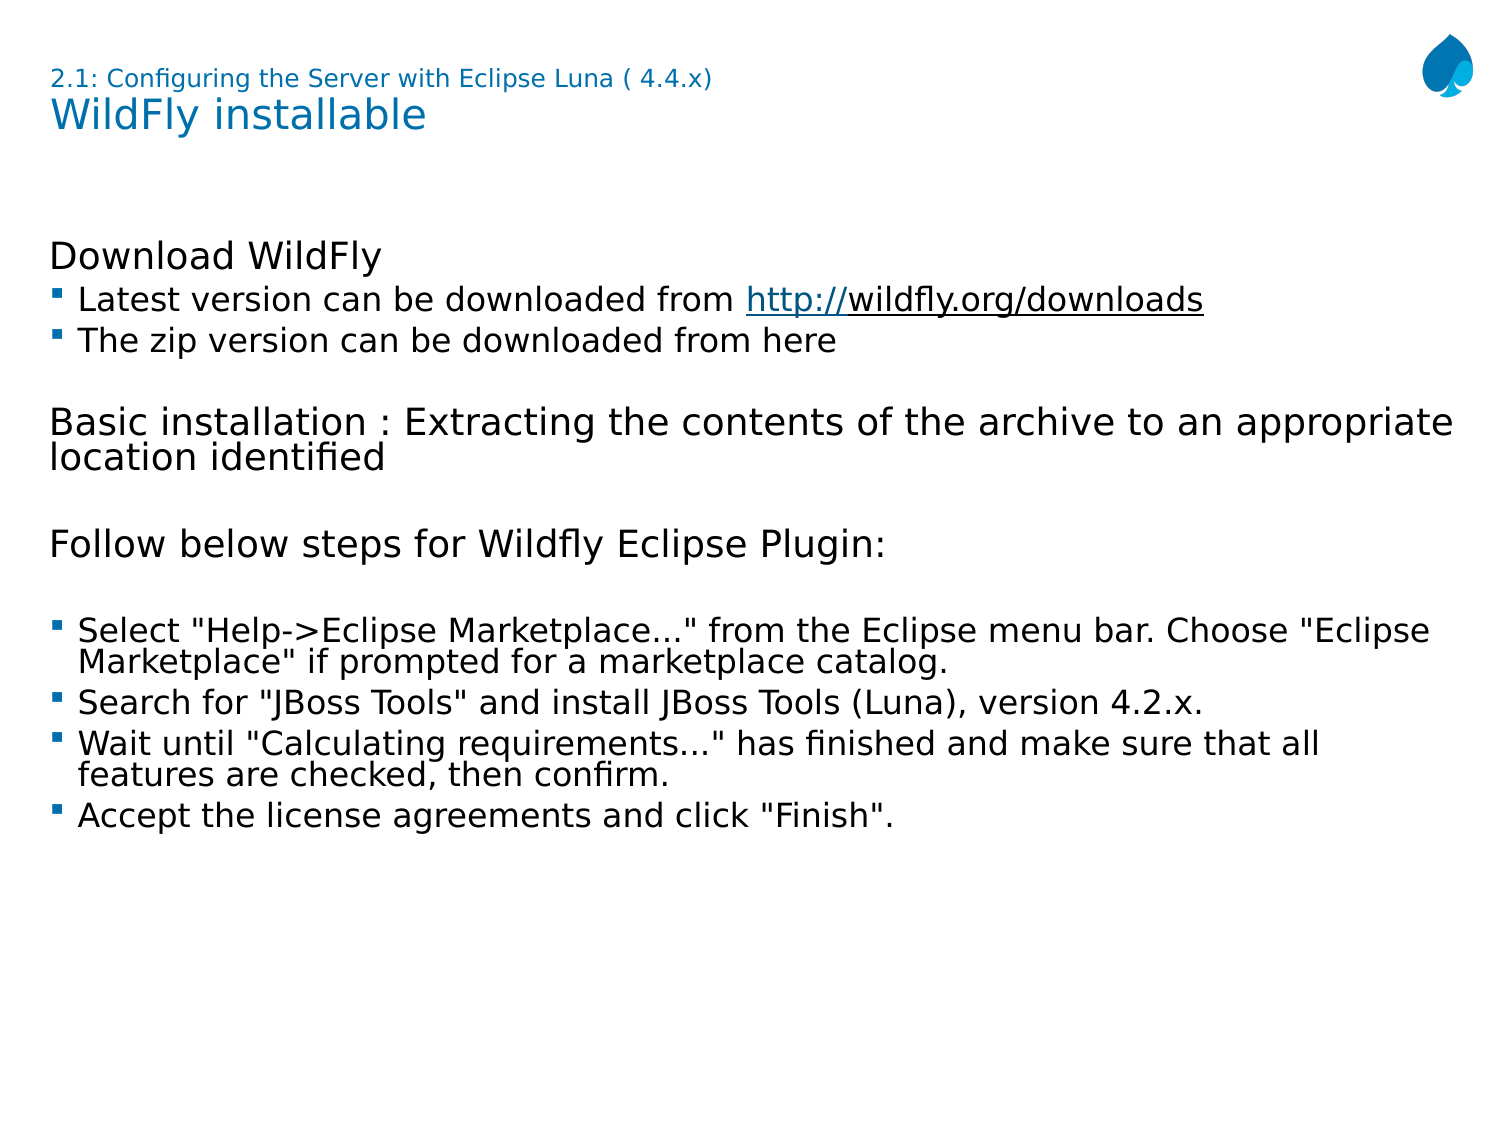

# 2.1: Configuring the Server with Eclipse Luna ( 4.4.x) WildFly installable
Download WildFly
Latest version can be downloaded from http://wildfly.org/downloads
The zip version can be downloaded from here

Basic installation : Extracting the contents of the archive to an appropriate location identified

Follow below steps for Wildfly Eclipse Plugin:

Select "Help->Eclipse Marketplace..." from the Eclipse menu bar. Choose "Eclipse Marketplace" if prompted for a marketplace catalog.
Search for "JBoss Tools" and install JBoss Tools (Luna), version 4.2.x.
Wait until "Calculating requirements..." has finished and make sure that all features are checked, then confirm.
Accept the license agreements and click "Finish".